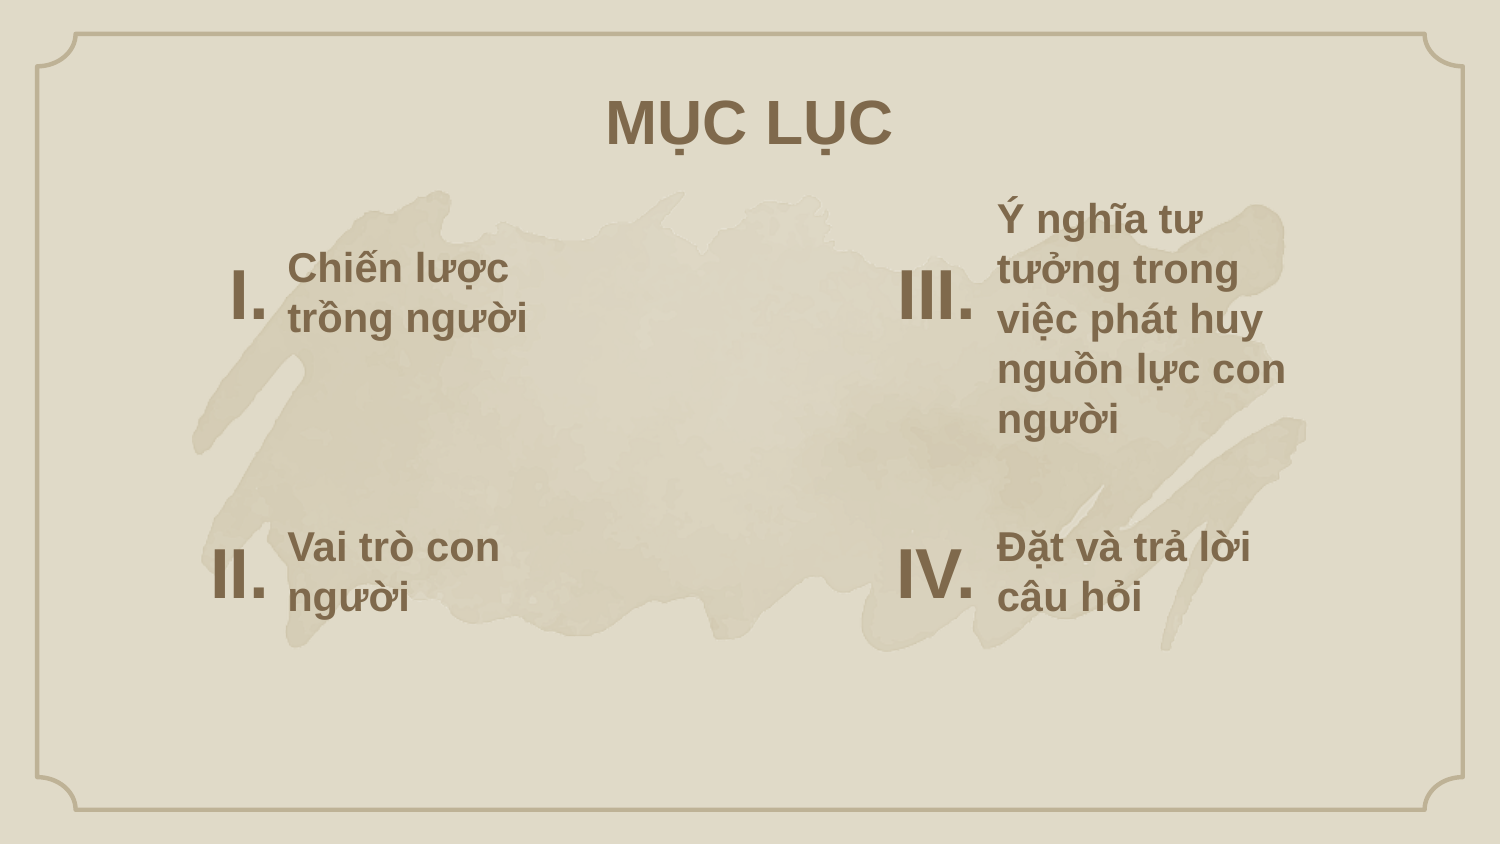

MỤC LỤC
I.
III.
Ý nghĩa tư tưởng trong việc phát huy nguồn lực con người
# Chiến lược trồng người
II.
IV.
Vai trò con người
Đặt và trả lời câu hỏi